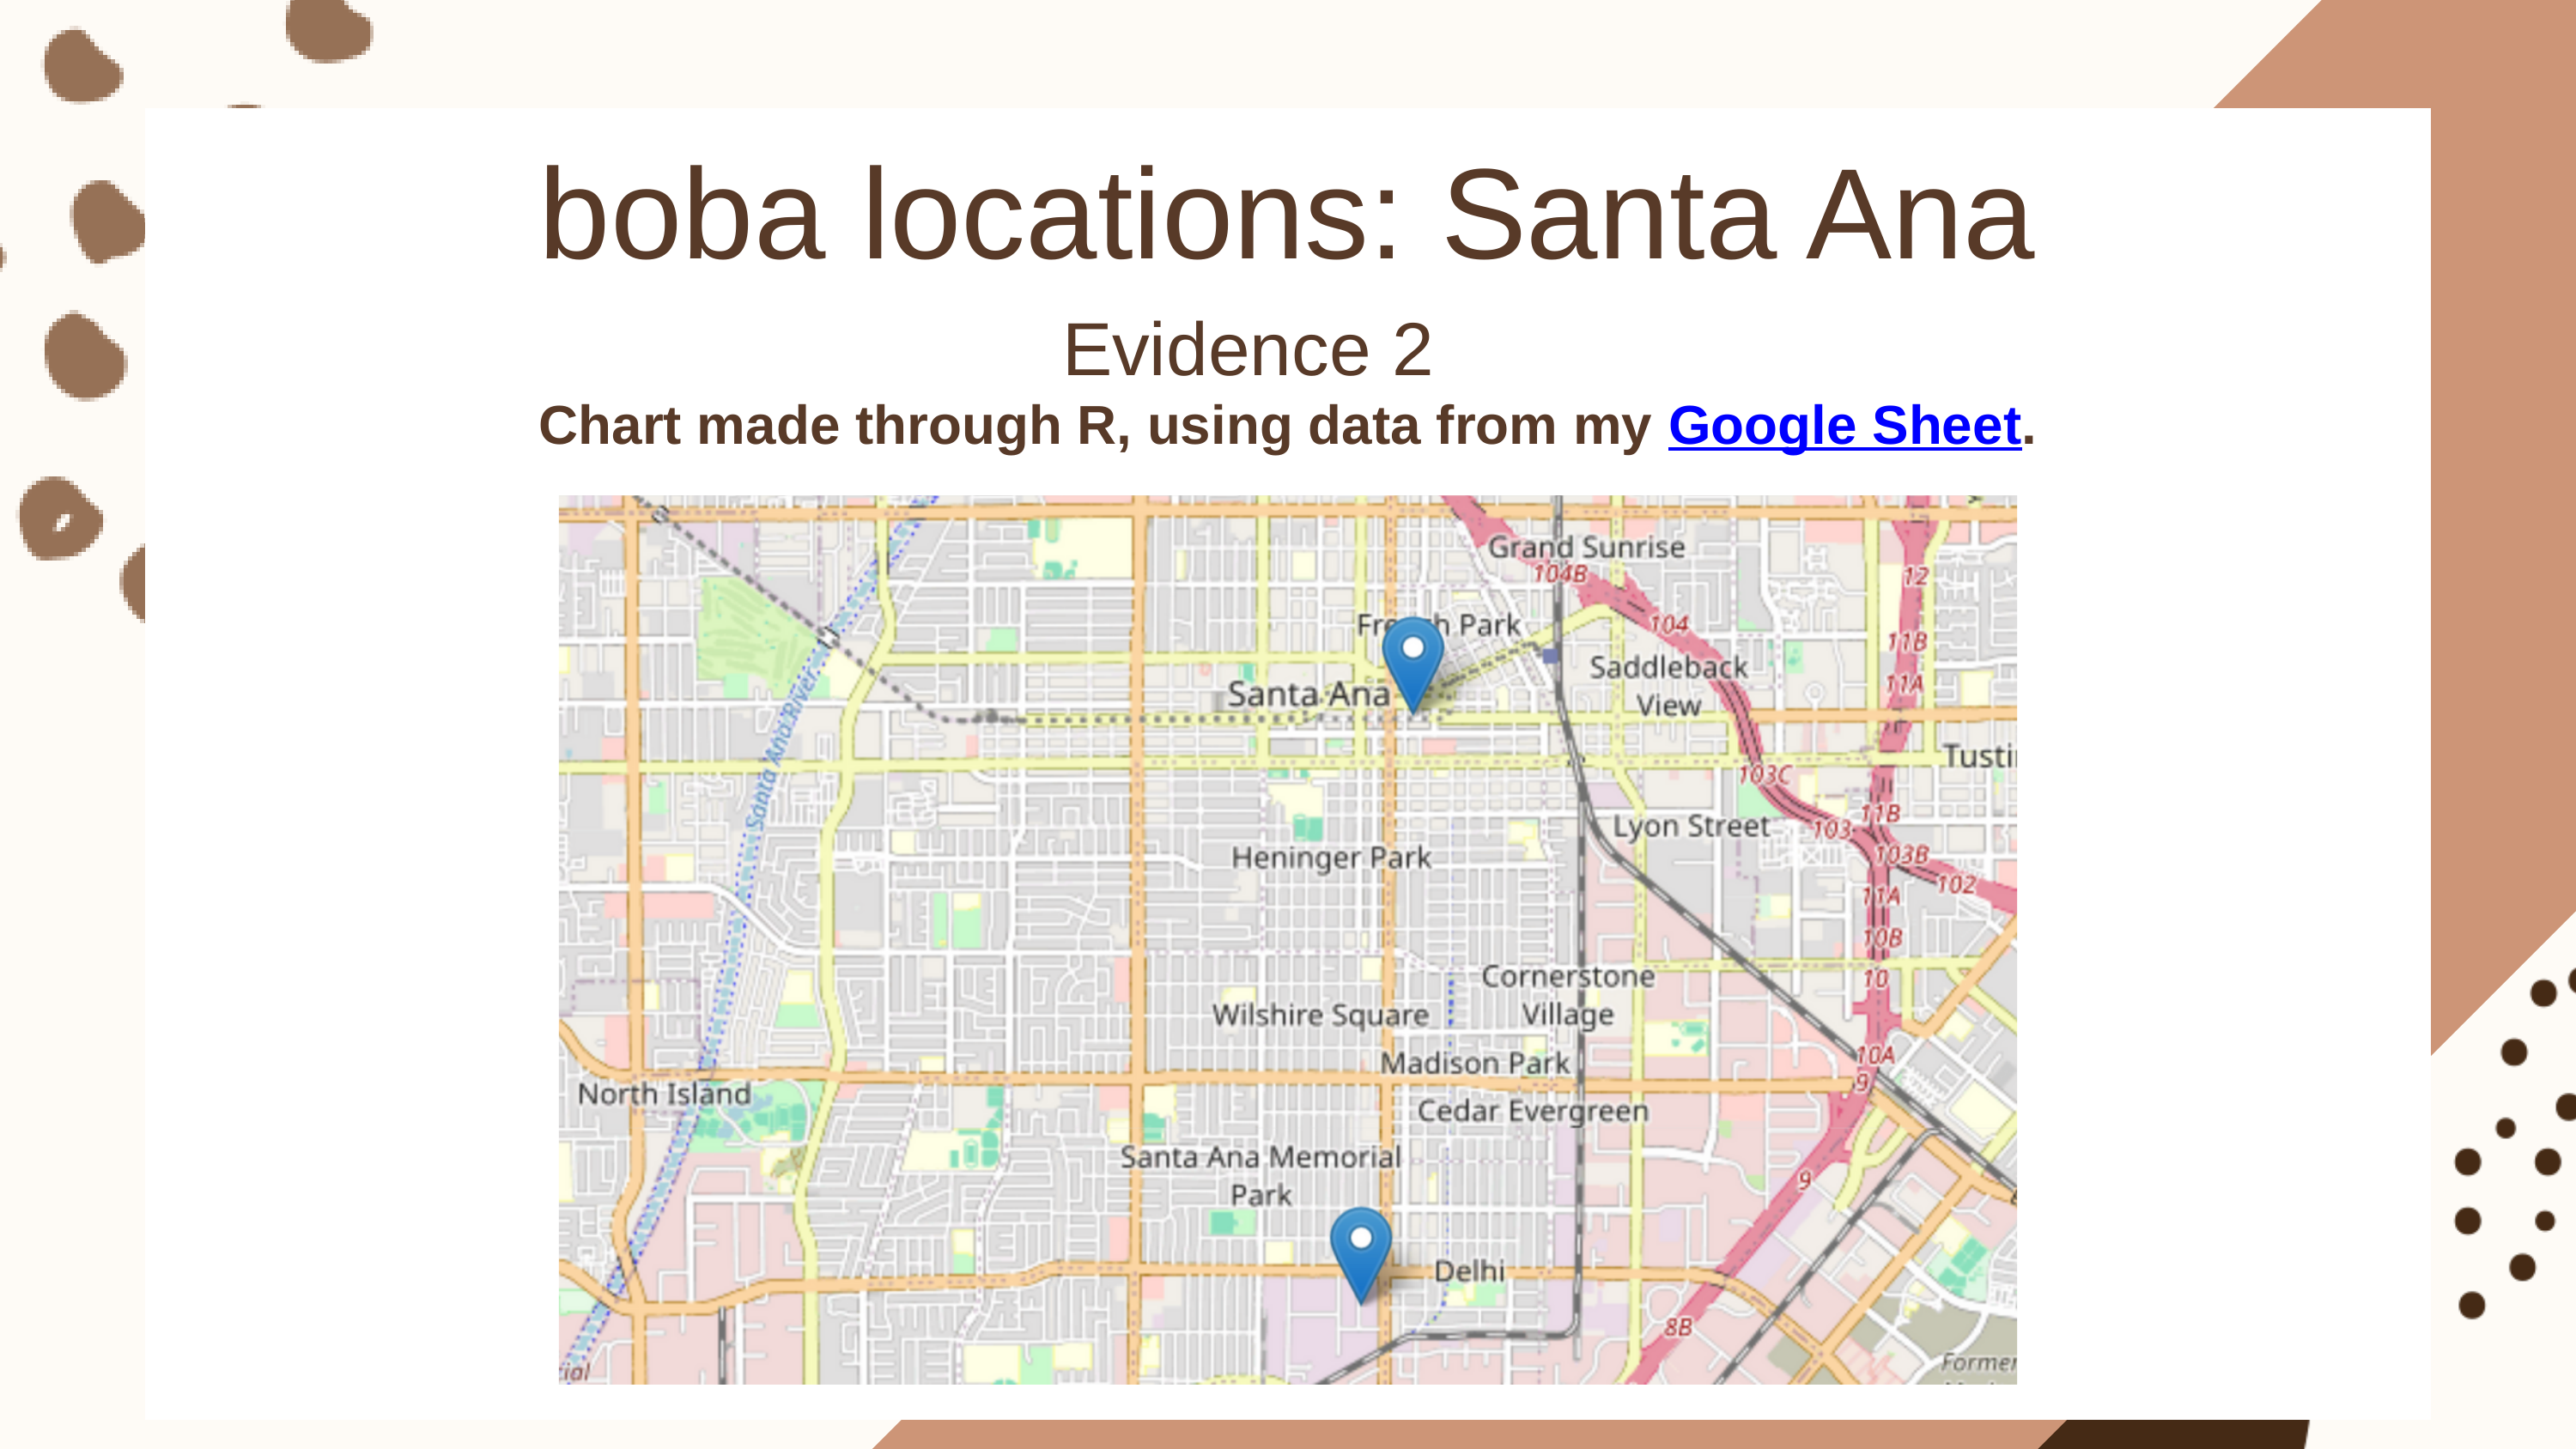

boba locations: Santa Ana
Evidence 2

Chart made through R, using data from my Google Sheet.